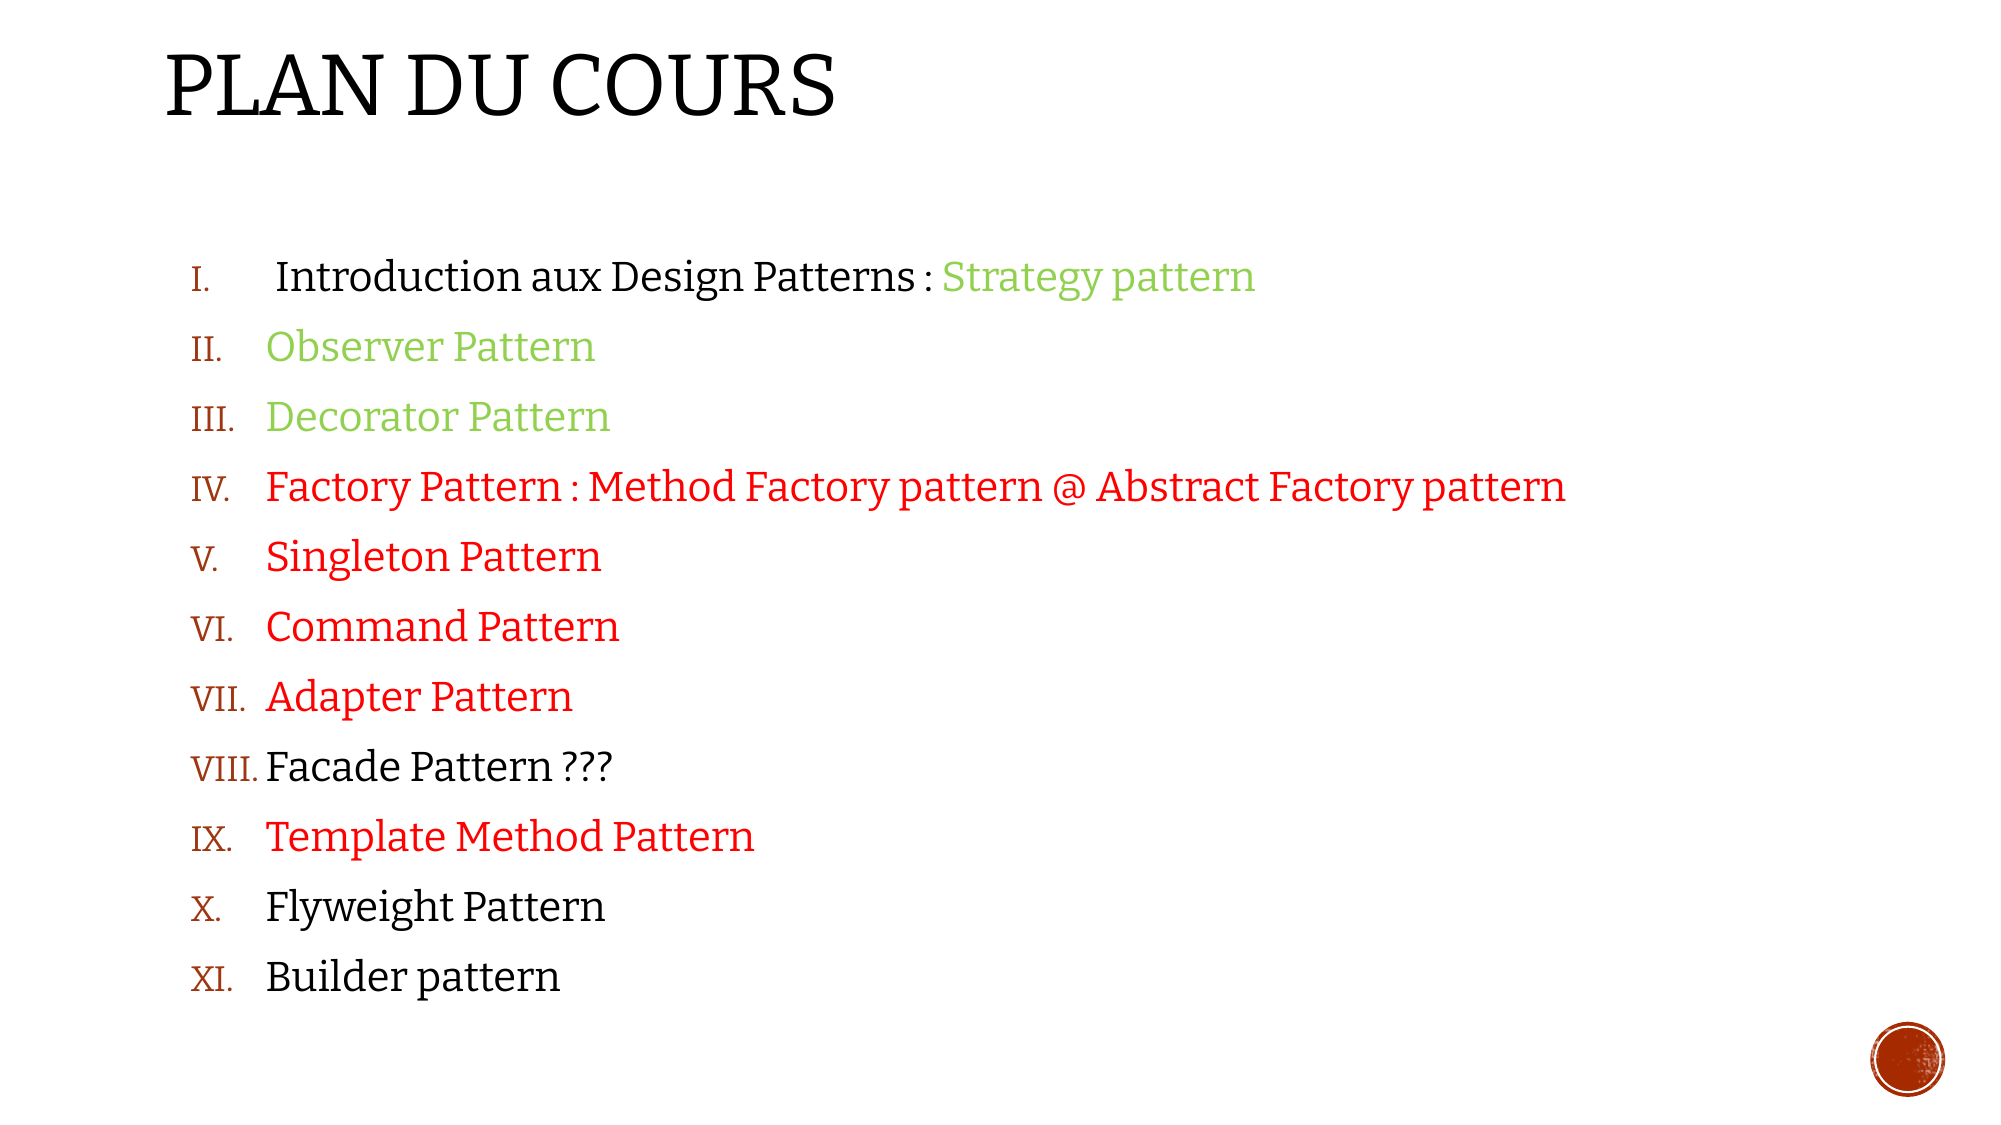

# PLAN DU COURS
Introduction aux Design Patterns : Strategy pattern
Observer Pattern
Decorator Pattern
Factory Pattern : Method Factory pattern @ Abstract Factory pattern
Singleton Pattern
Command Pattern
Adapter Pattern
Facade Pattern ???
Template Method Pattern
Flyweight Pattern
Builder pattern